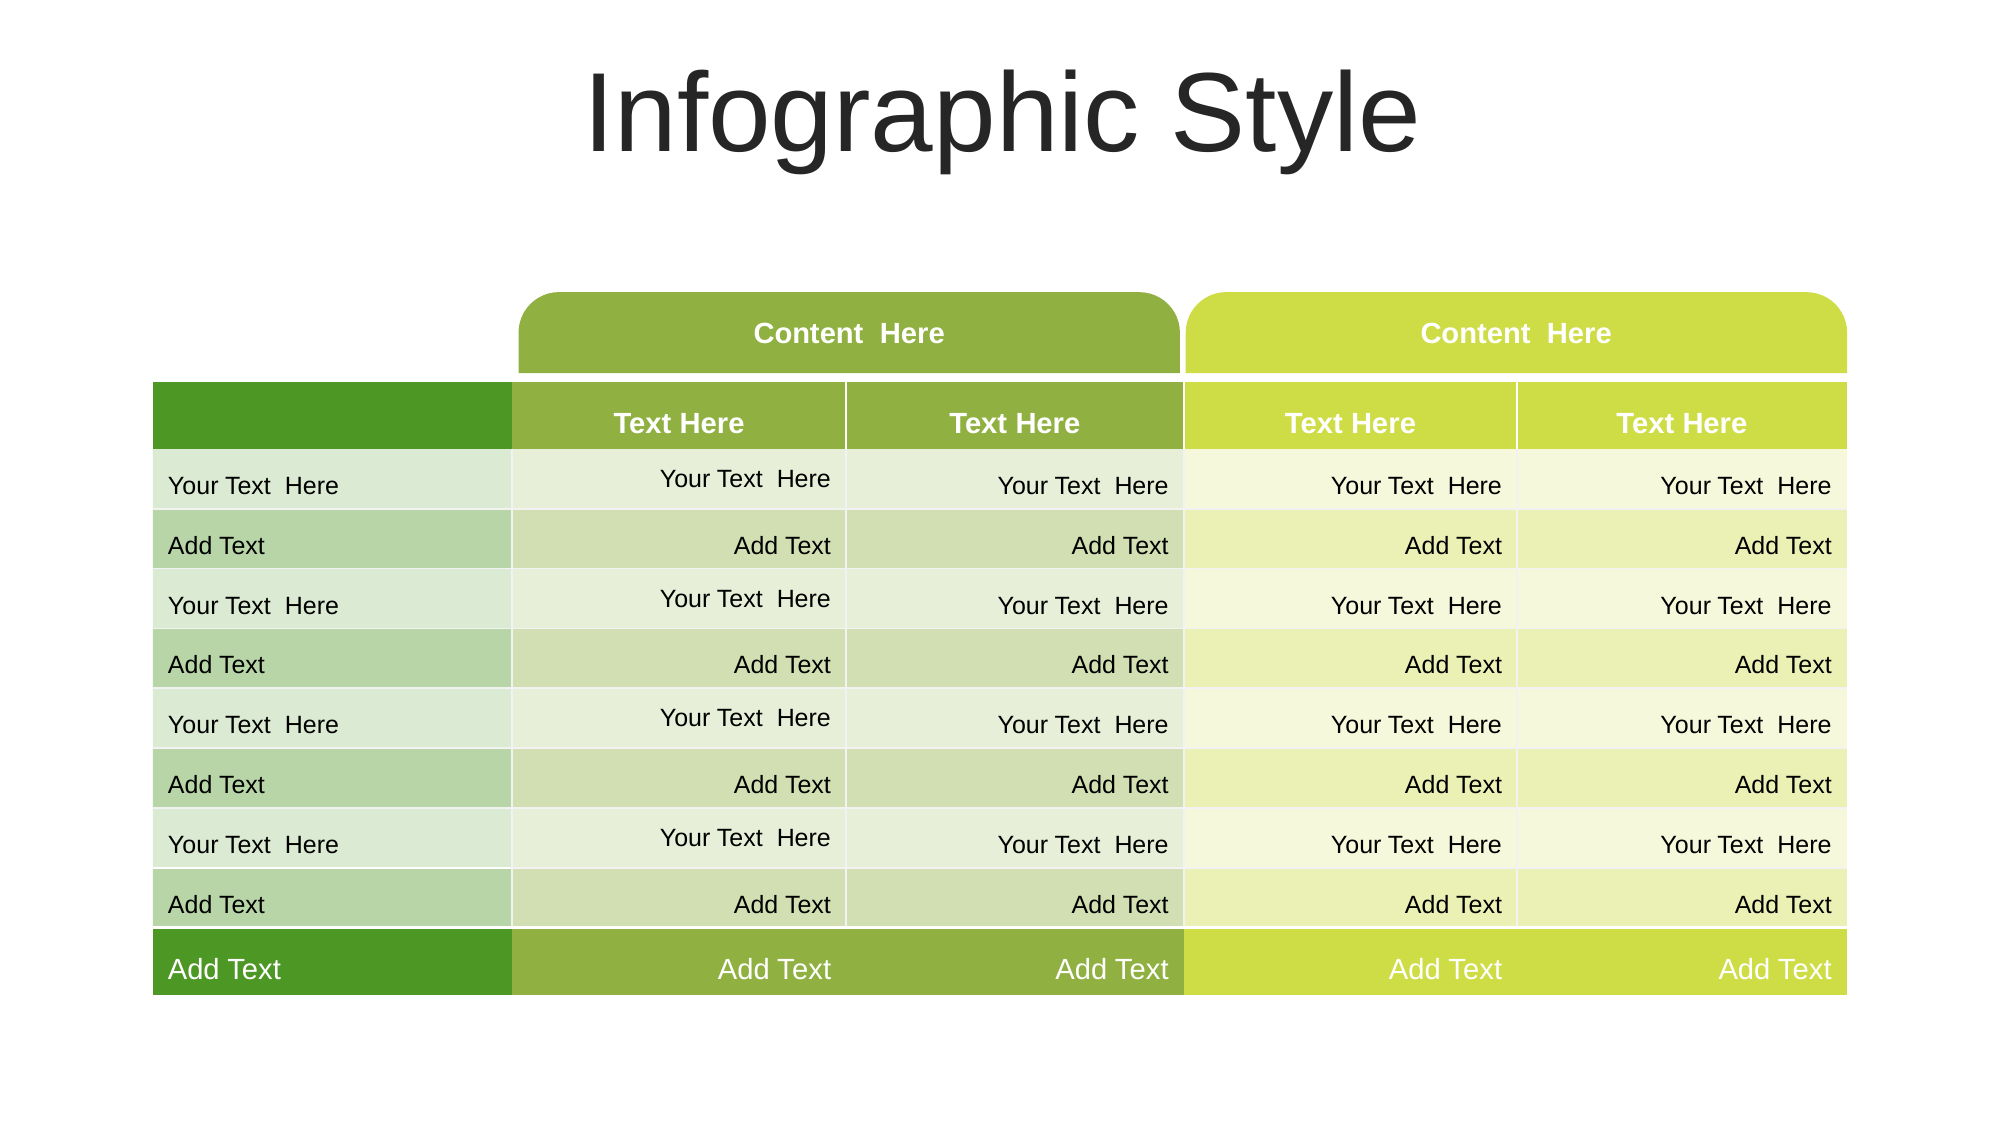

Infographic Style

Content  Here
Content  Here
|  | Text Here | Text Here | Text Here | Text Here |
| --- | --- | --- | --- | --- |
| Your Text Here | Your Text Here | Your Text Here | Your Text Here | Your Text Here |
| Add Text | Add Text | Add Text | Add Text | Add Text |
| Your Text Here | Your Text Here | Your Text Here | Your Text Here | Your Text Here |
| Add Text | Add Text | Add Text | Add Text | Add Text |
| Your Text Here | Your Text Here | Your Text Here | Your Text Here | Your Text Here |
| Add Text | Add Text | Add Text | Add Text | Add Text |
| Your Text Here | Your Text Here | Your Text Here | Your Text Here | Your Text Here |
| Add Text | Add Text | Add Text | Add Text | Add Text |
| Add Text | Add Text | Add Text | Add Text | Add Text |